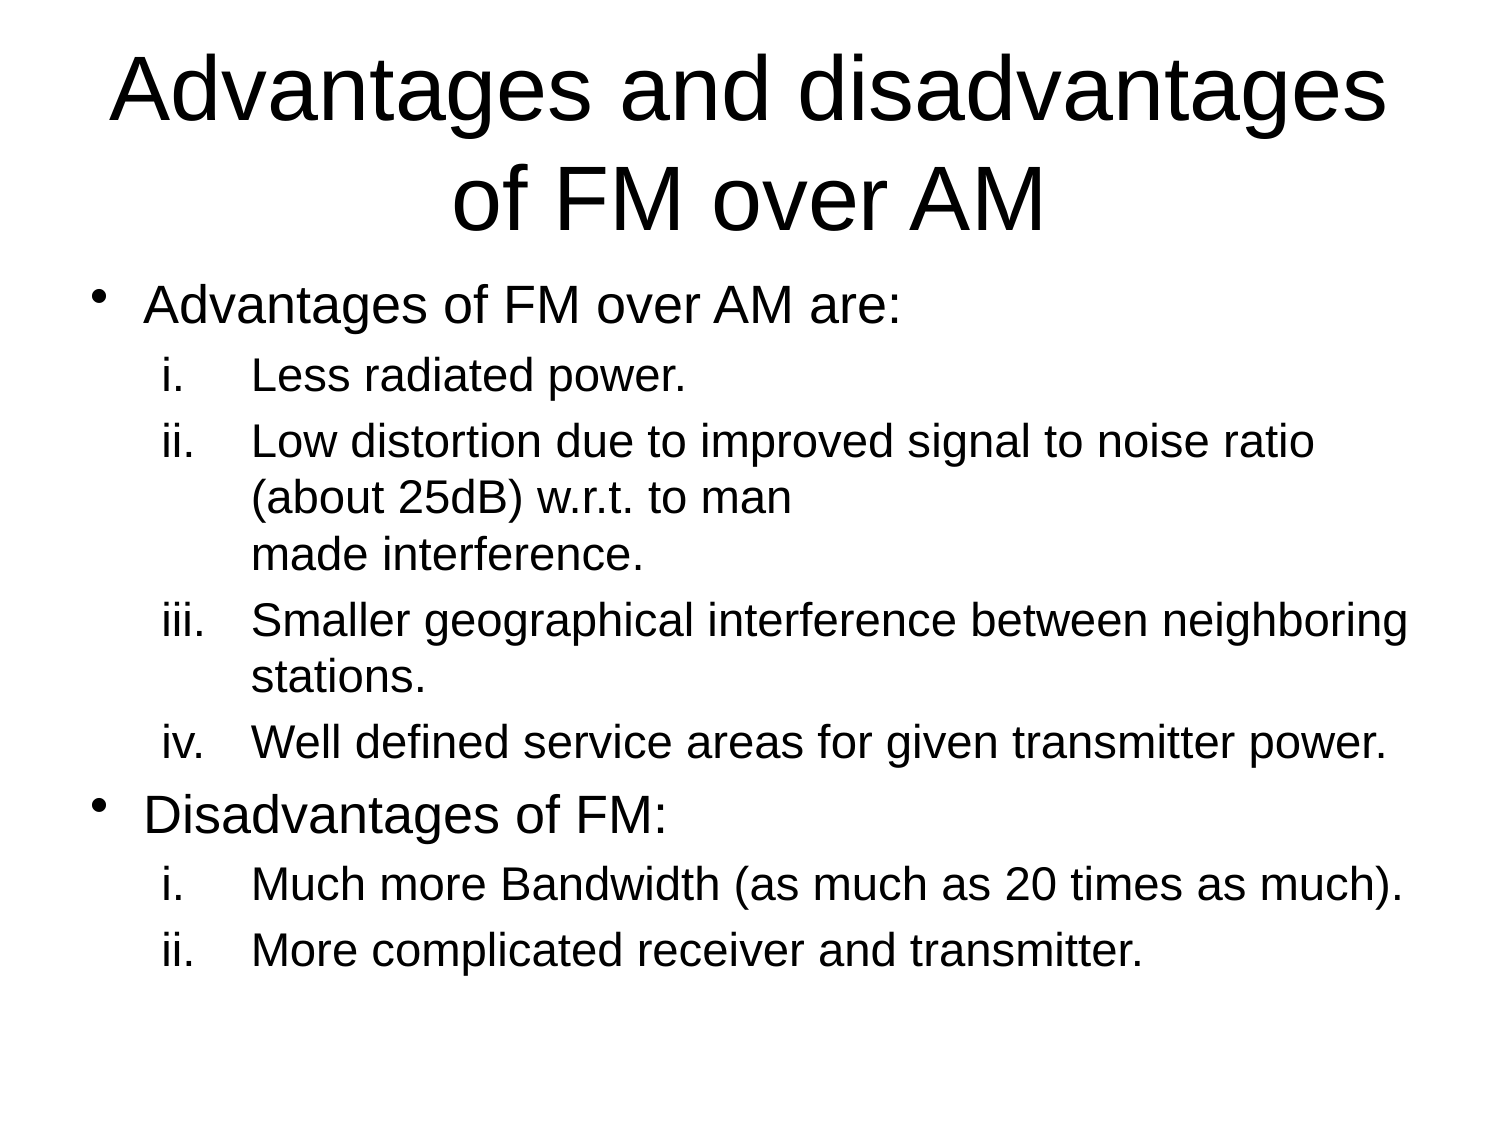

# Advantages and disadvantages of FM over AM
Advantages of FM over AM are:
Less radiated power.
Low distortion due to improved signal to noise ratio (about 25dB) w.r.t. to man
made interference.
Smaller geographical interference between neighboring stations.
Well defined service areas for given transmitter power.
Disadvantages of FM:
Much more Bandwidth (as much as 20 times as much).
More complicated receiver and transmitter.